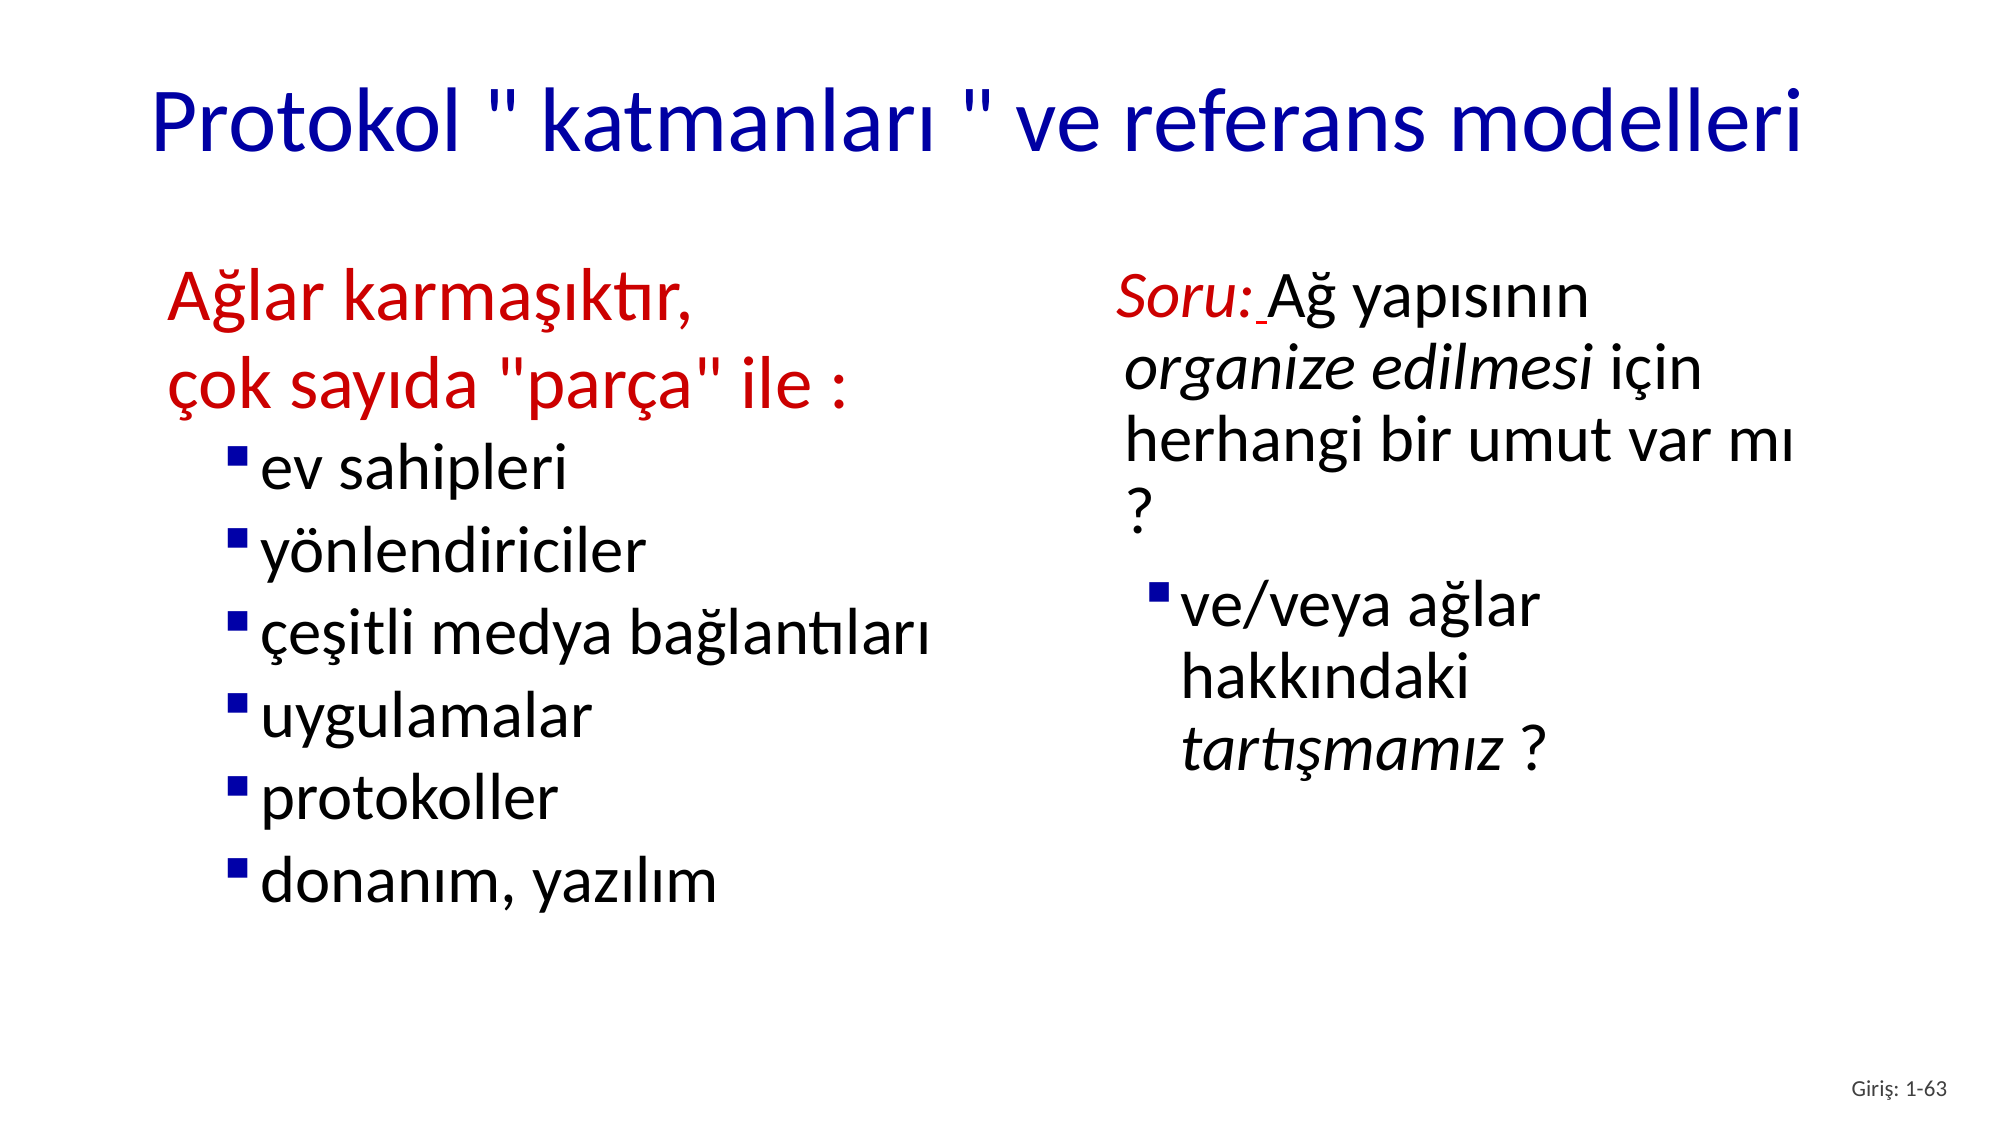

# Protokol " katmanları " ve referans modelleri
Soru: Ağ yapısının organize edilmesi için herhangi bir umut var mı ?
ve/veya ağlar hakkındaki tartışmamız ?
Ağlar karmaşıktır,
çok sayıda "parça" ile :
ev sahipleri
yönlendiriciler
çeşitli medya bağlantıları
uygulamalar
protokoller
donanım, yazılım

Giriş: 1-63